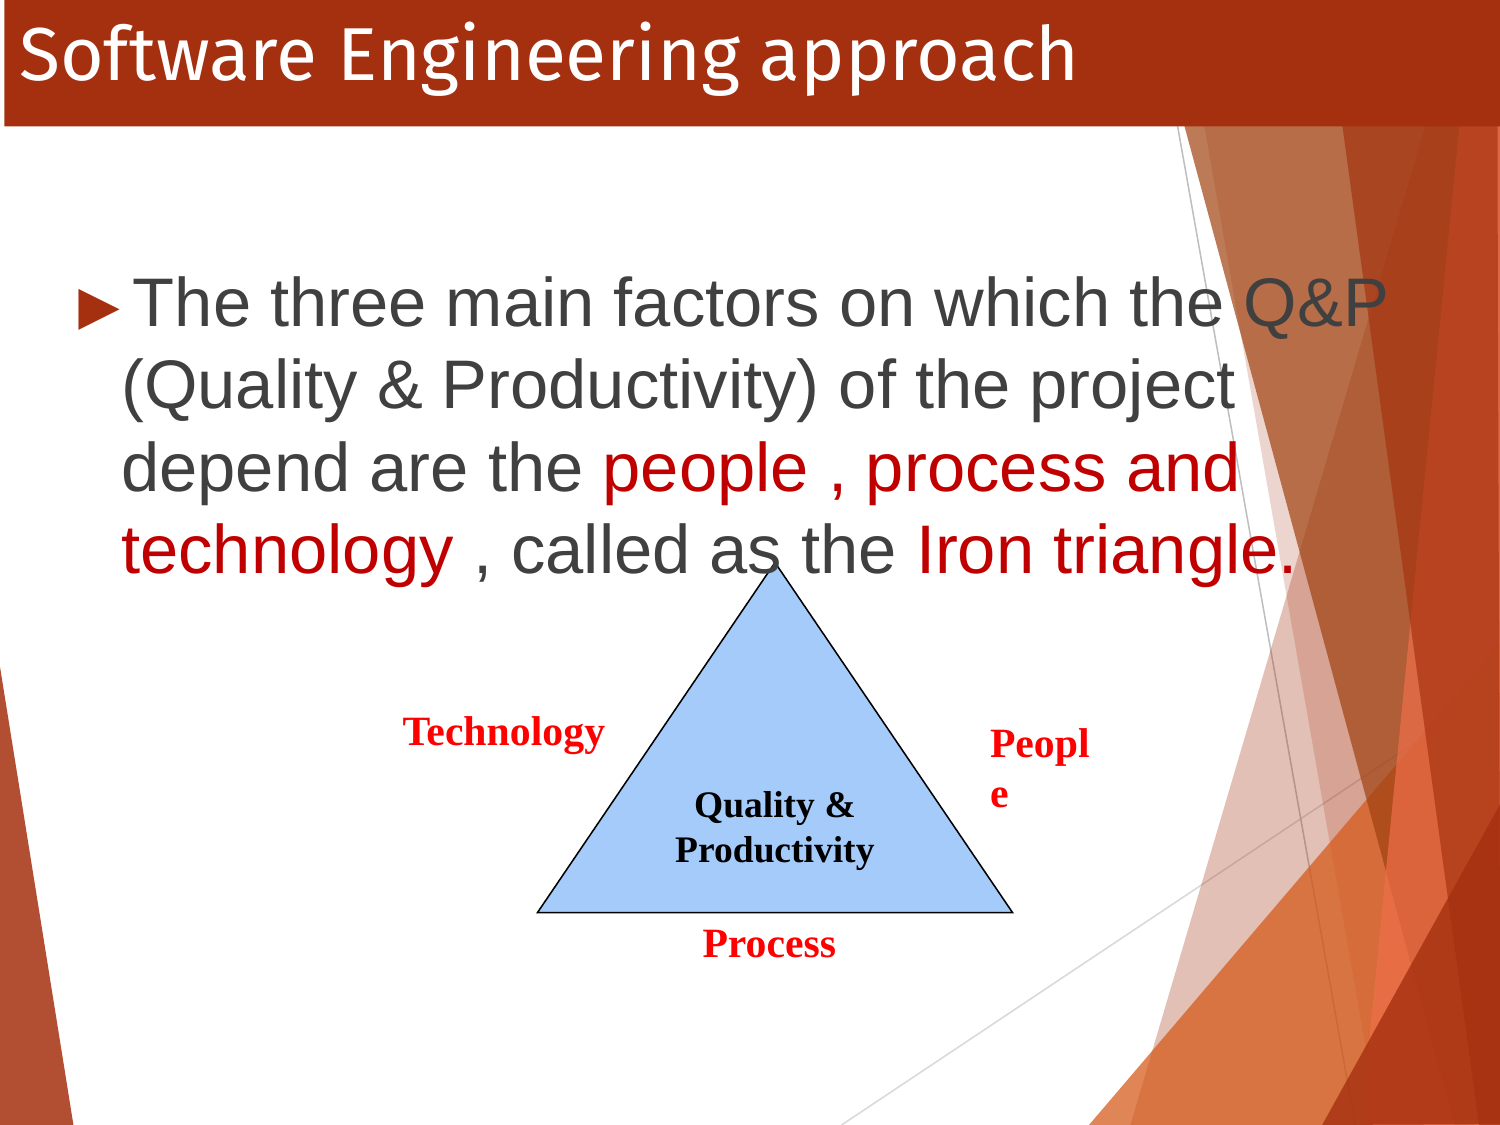

# Software Engineering approach
The three main factors on which the Q&P (Quality & Productivity) of the project depend are the people , process and technology , called as the Iron triangle.

Quality &
Productivity
Technology
People
Process